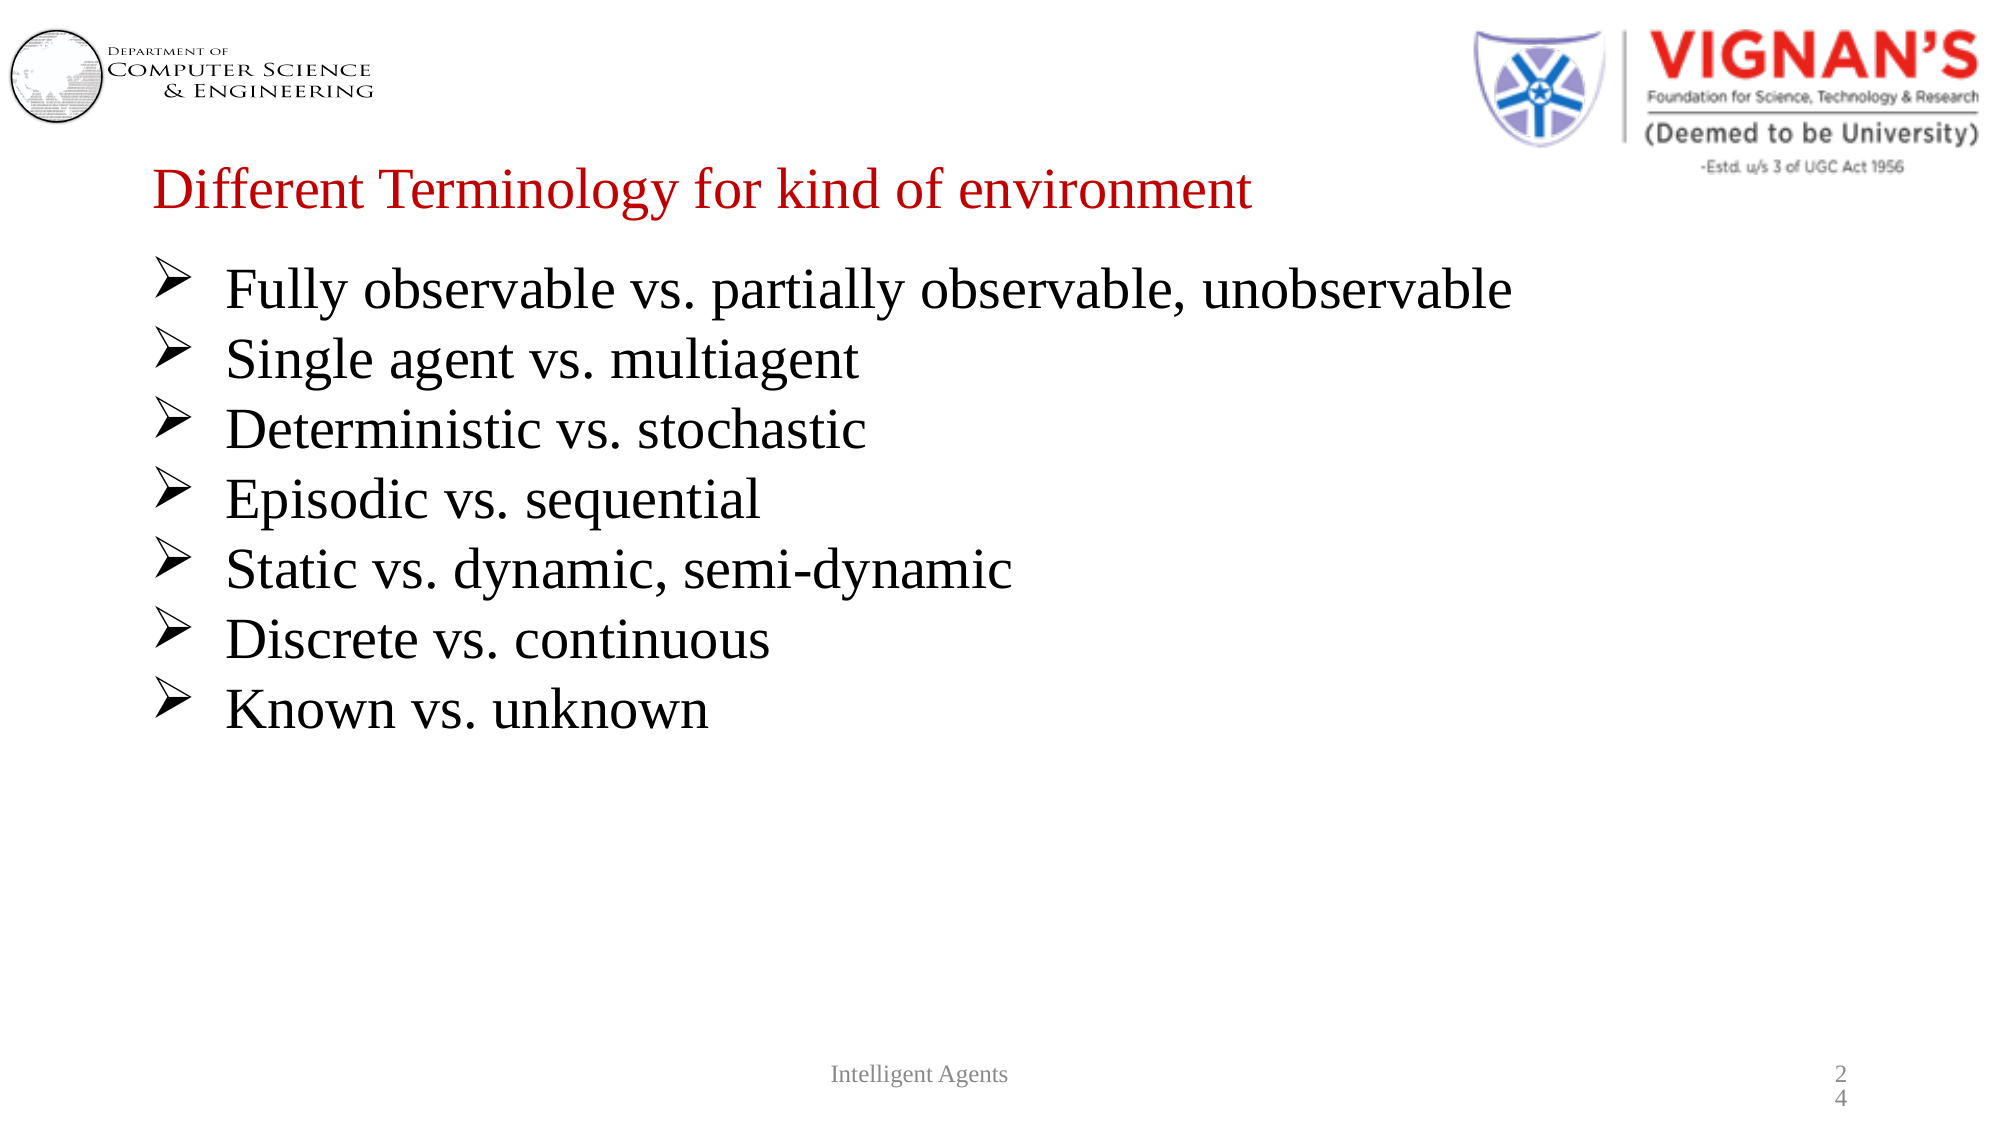

# Different Terminology for kind of environment
Fully observable vs. partially observable, unobservable
Single agent vs. multiagent
Deterministic vs. stochastic
Episodic vs. sequential
Static vs. dynamic, semi-dynamic
Discrete vs. continuous
Known vs. unknown

Intelligent Agents
24